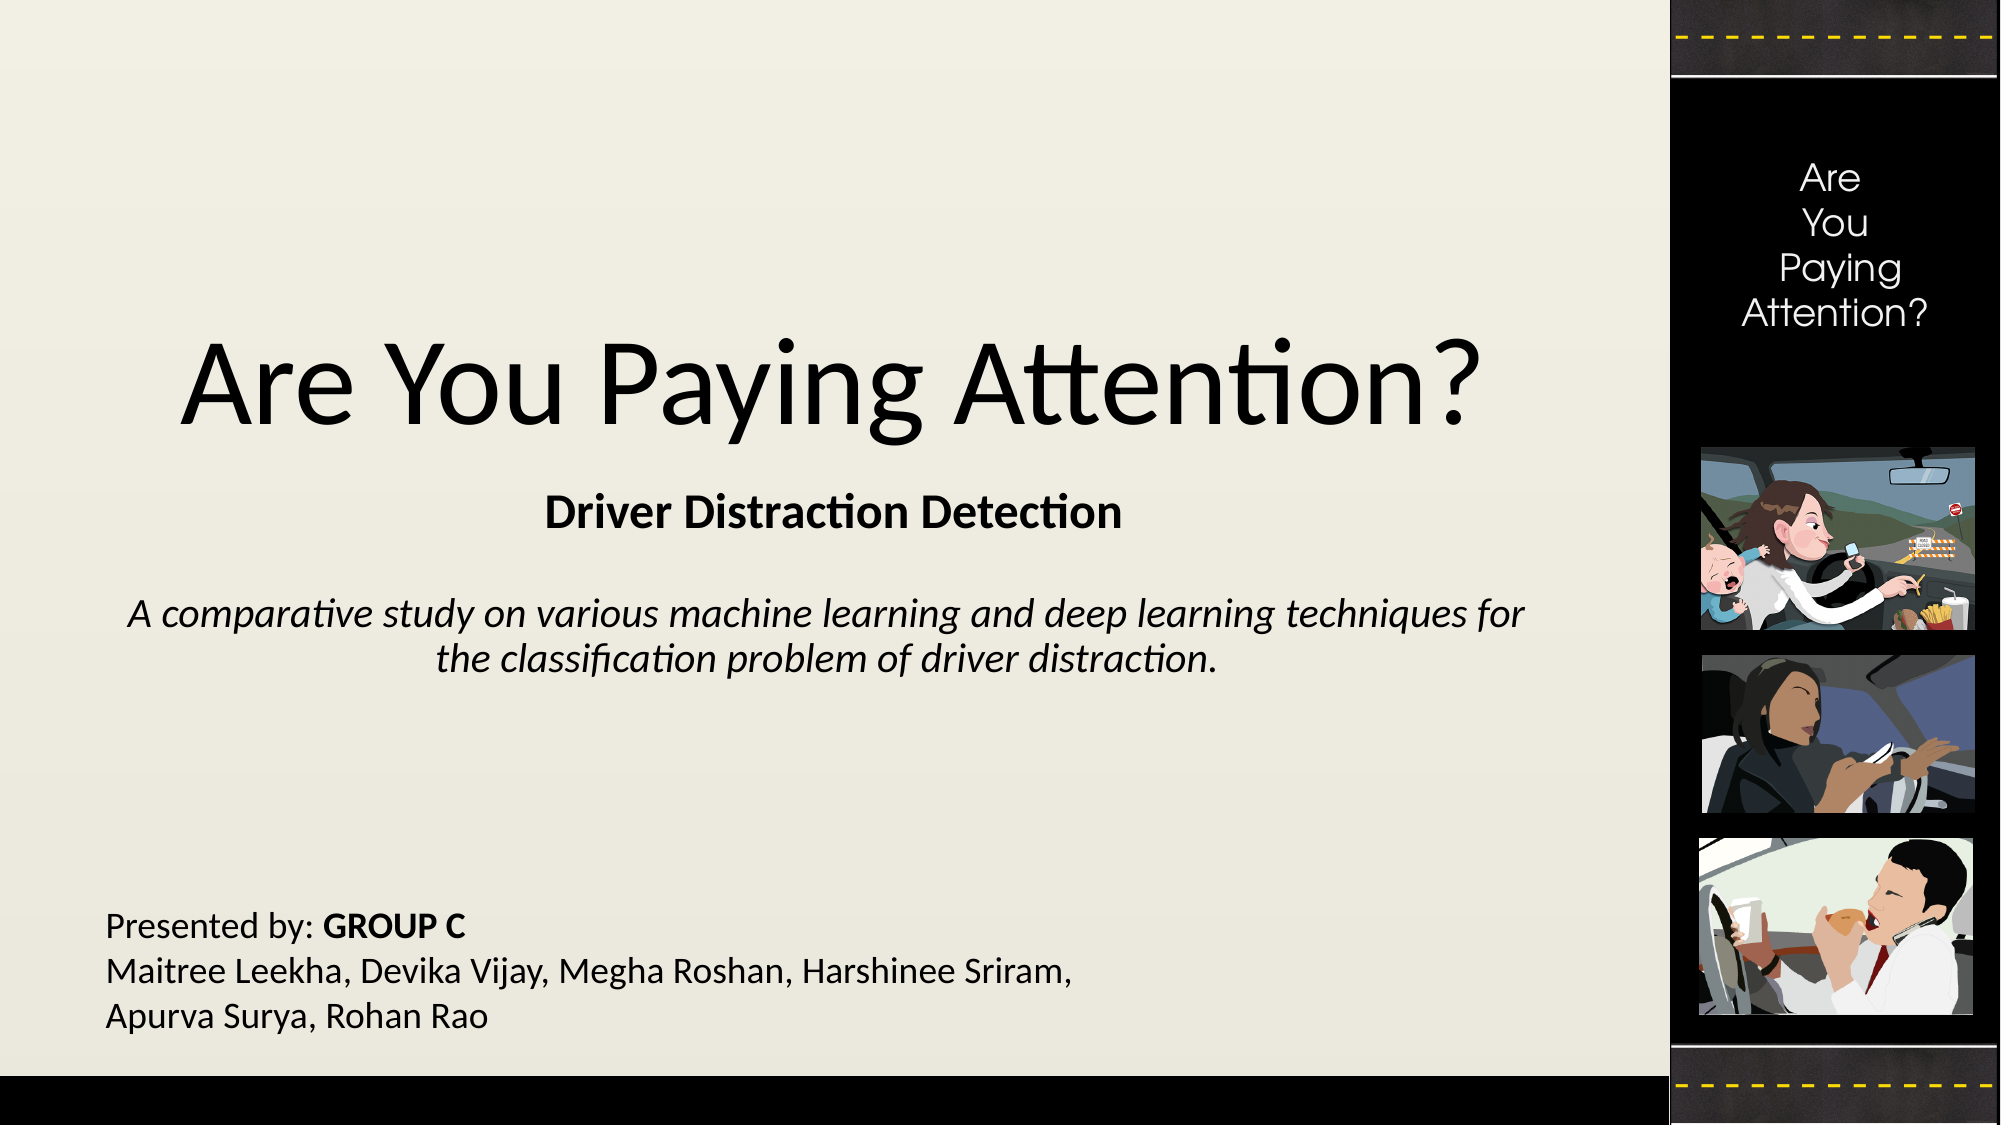

Are You Paying Attention?
Driver Distraction Detection
A comparative study on various machine learning and deep learning techniques for the classification problem of driver distraction.
Presented by: GROUP C
Maitree Leekha, Devika Vijay, Megha Roshan, Harshinee Sriram,
Apurva Surya, Rohan Rao